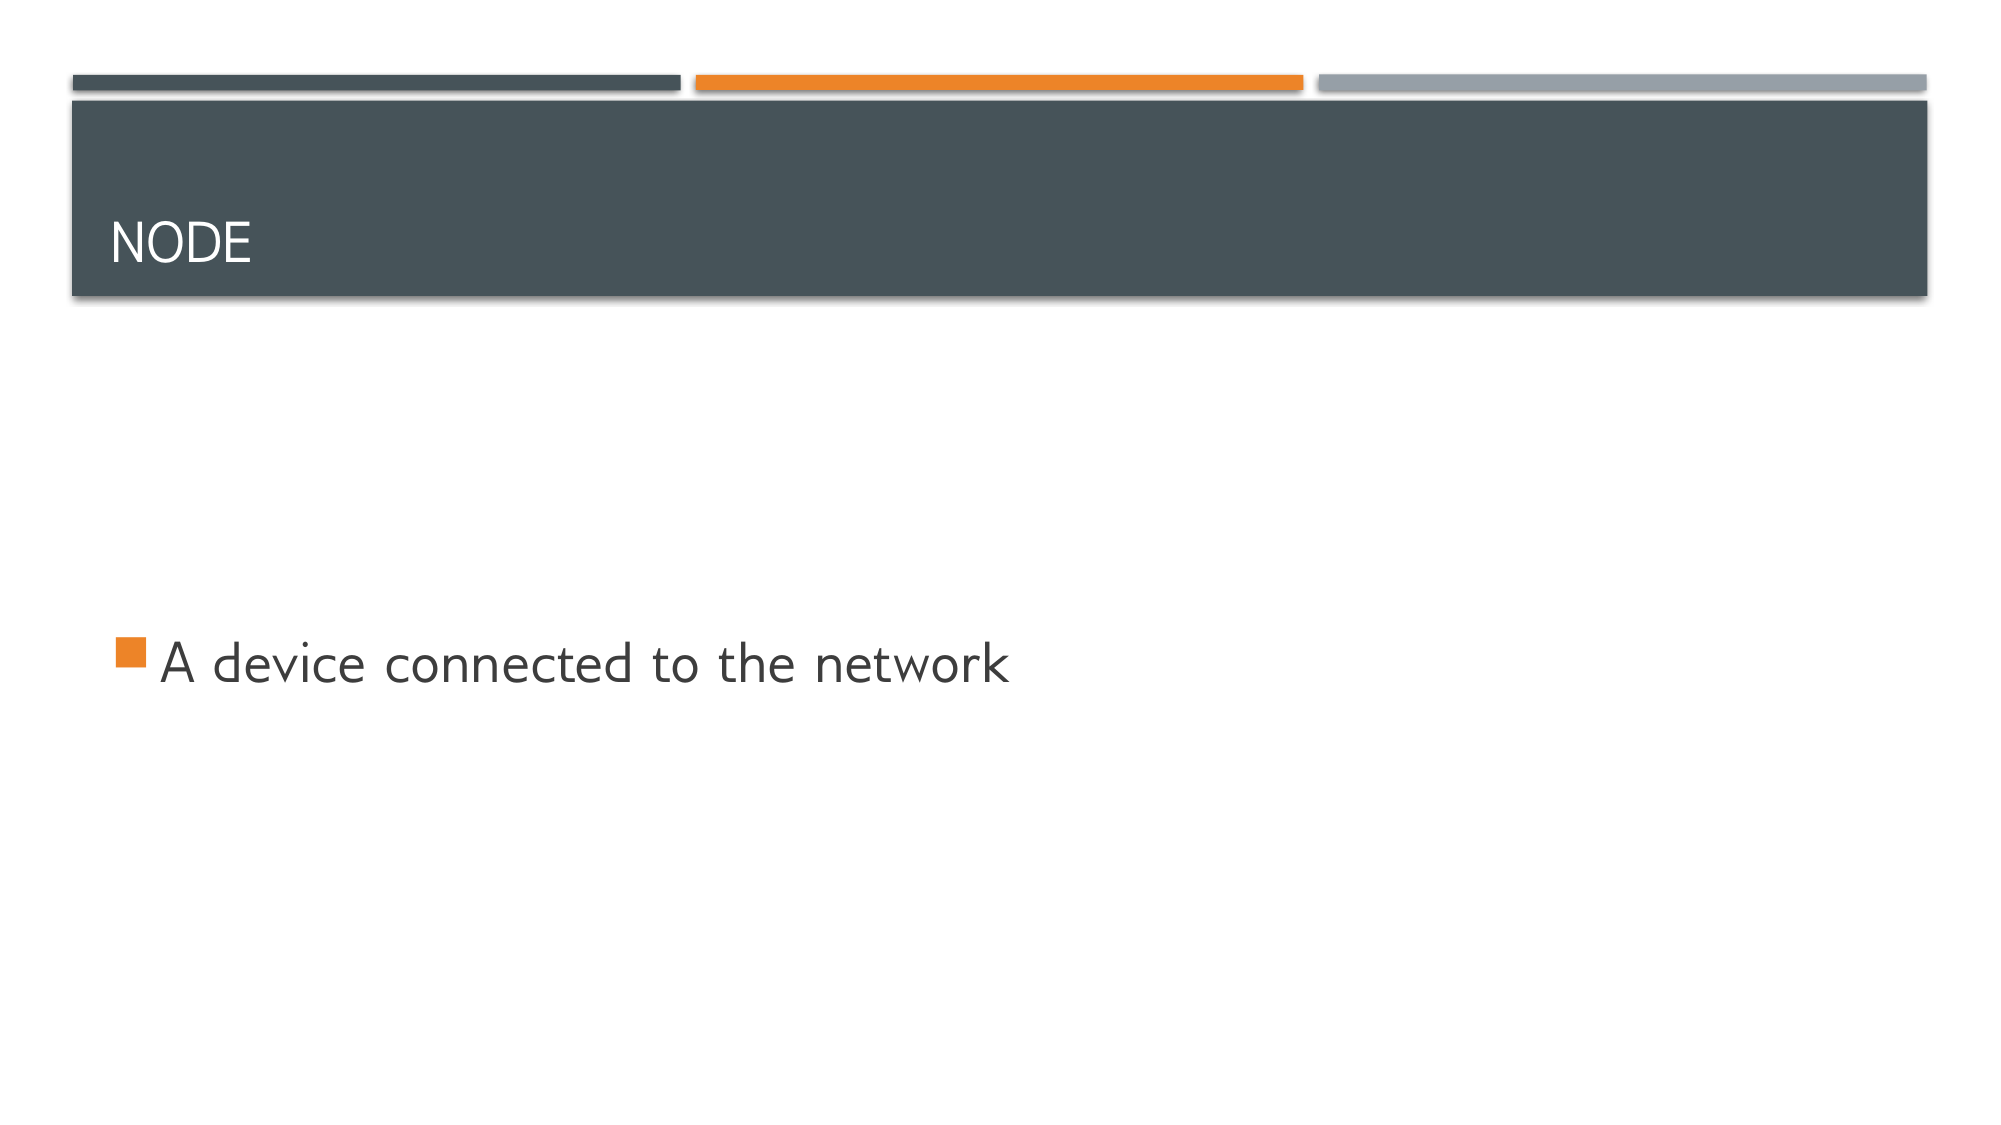

# NODE
A device connected to the network